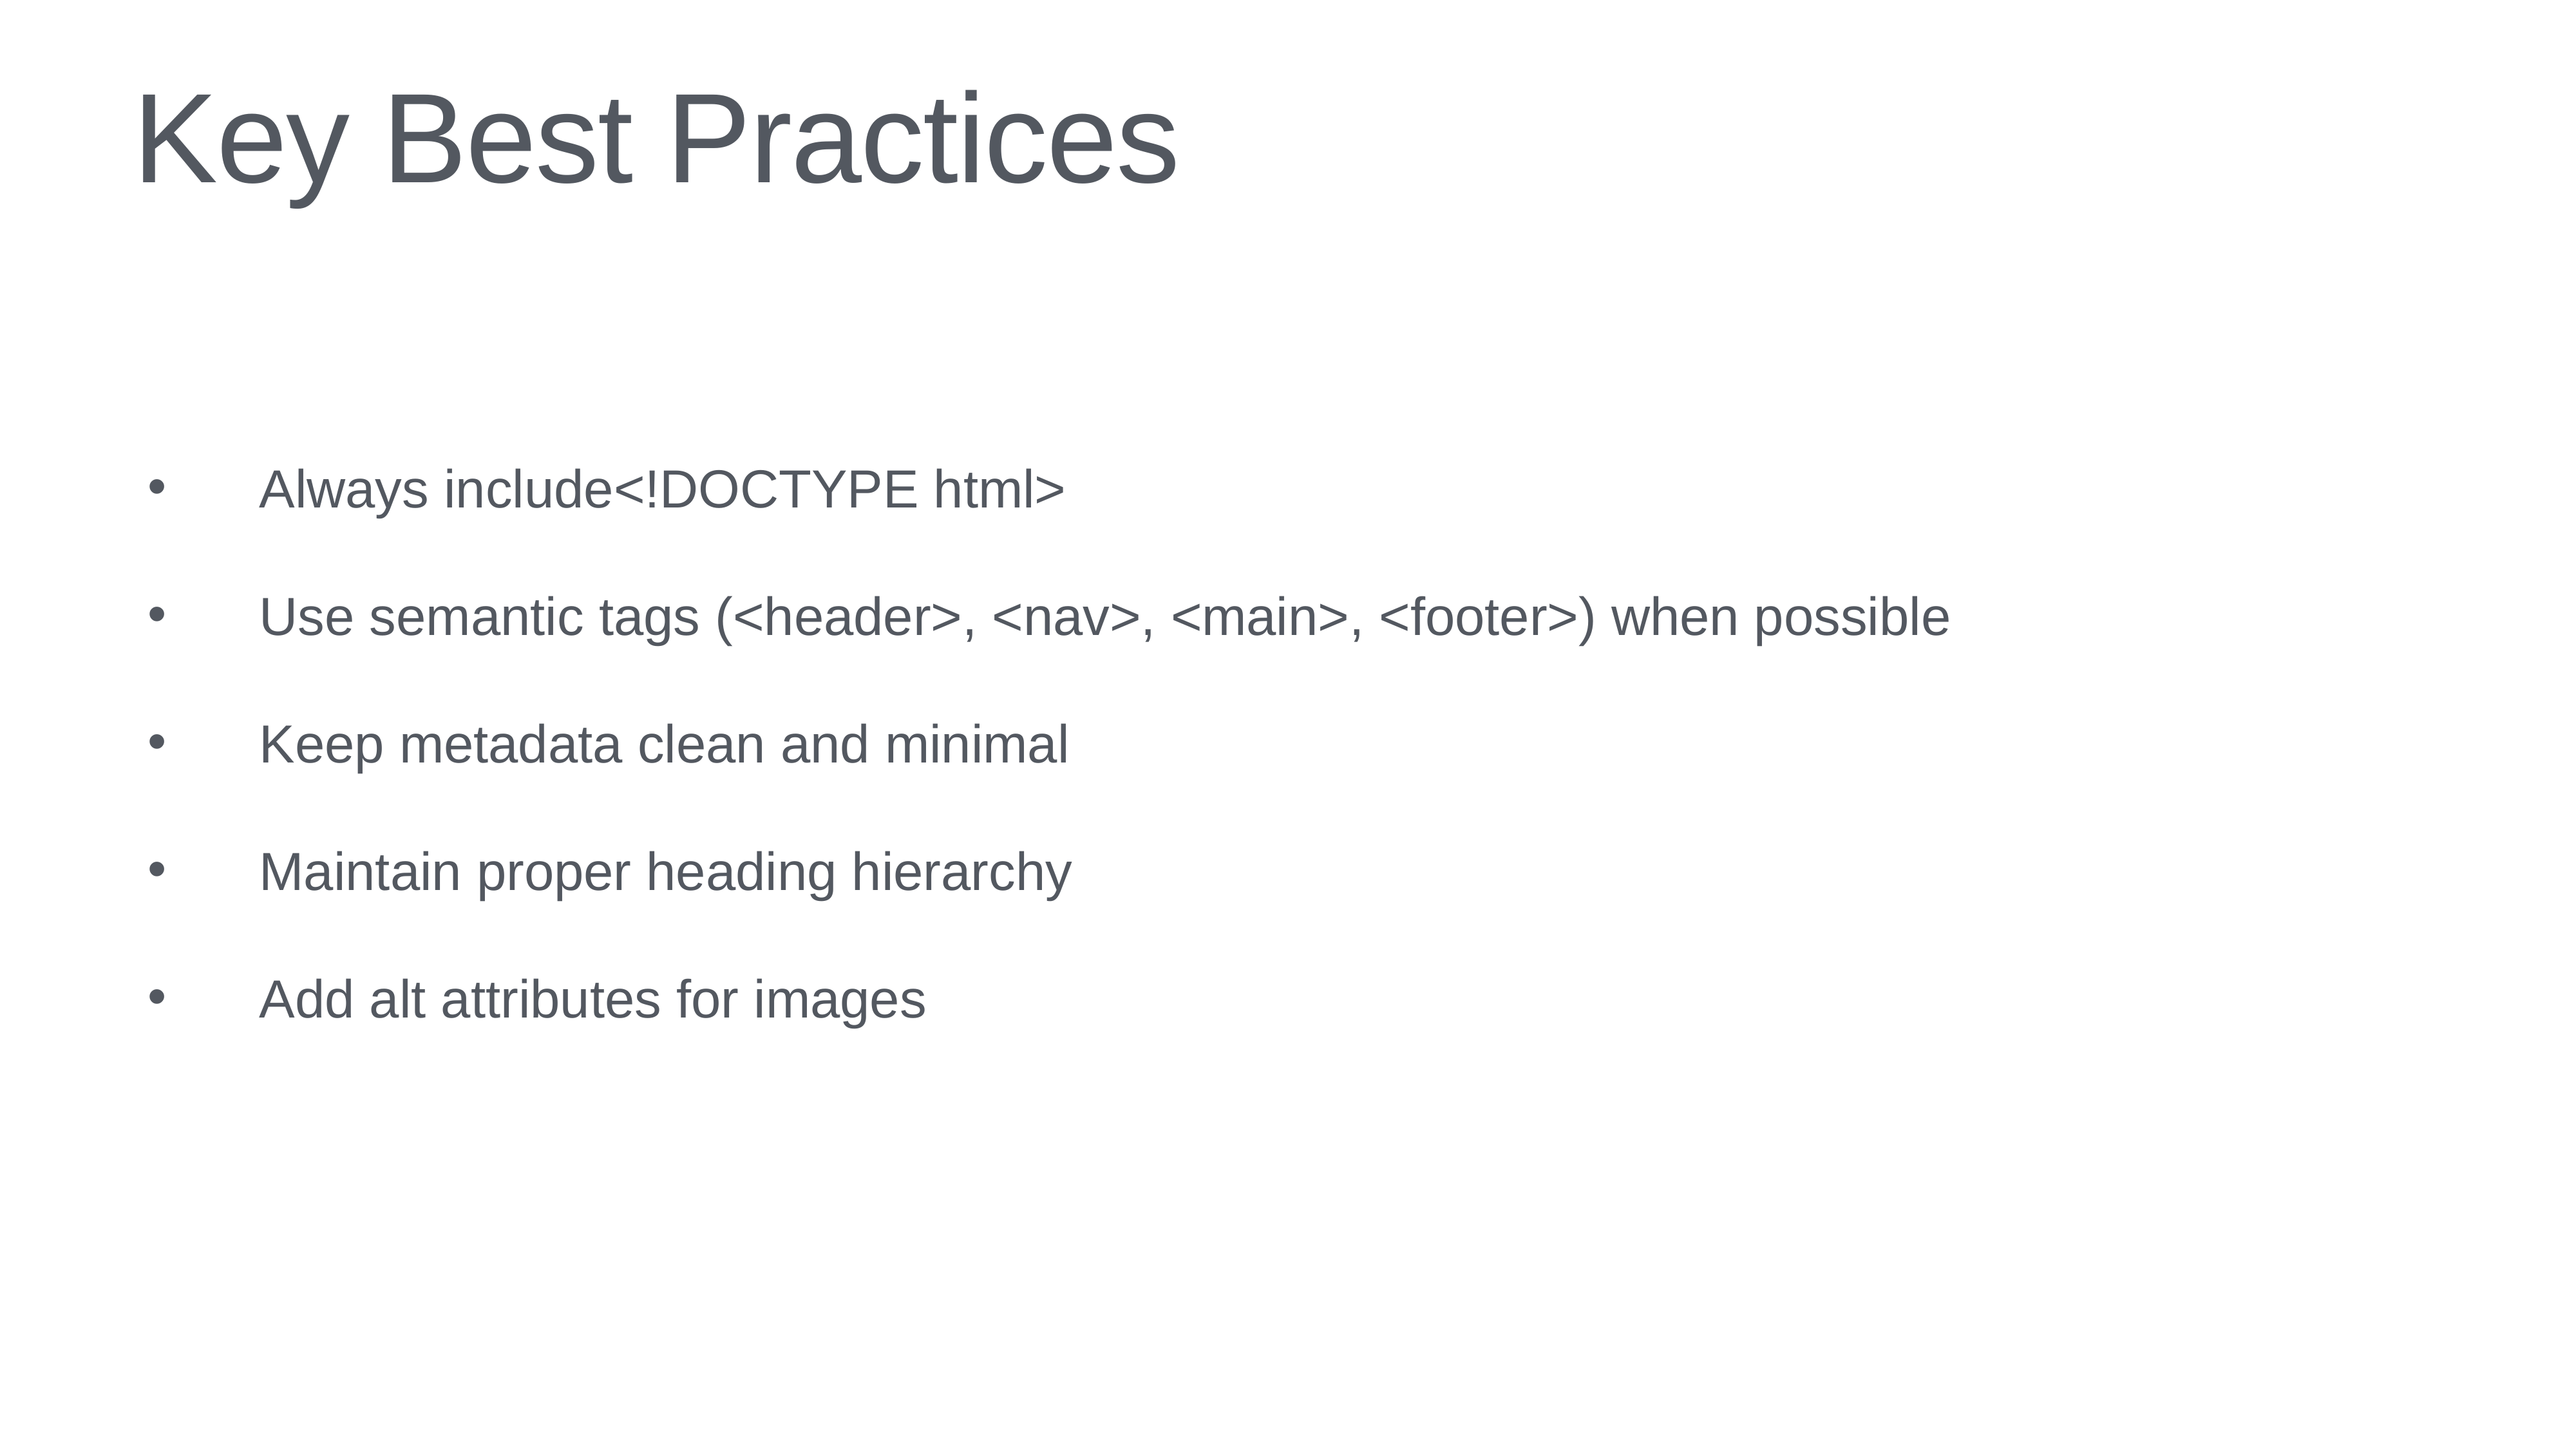

# Key Best Practices
Always include<!DOCTYPE html>
Use semantic tags (<header>, <nav>, <main>, <footer>) when possible
Keep metadata clean and minimal
Maintain proper heading hierarchy
Add alt attributes for images